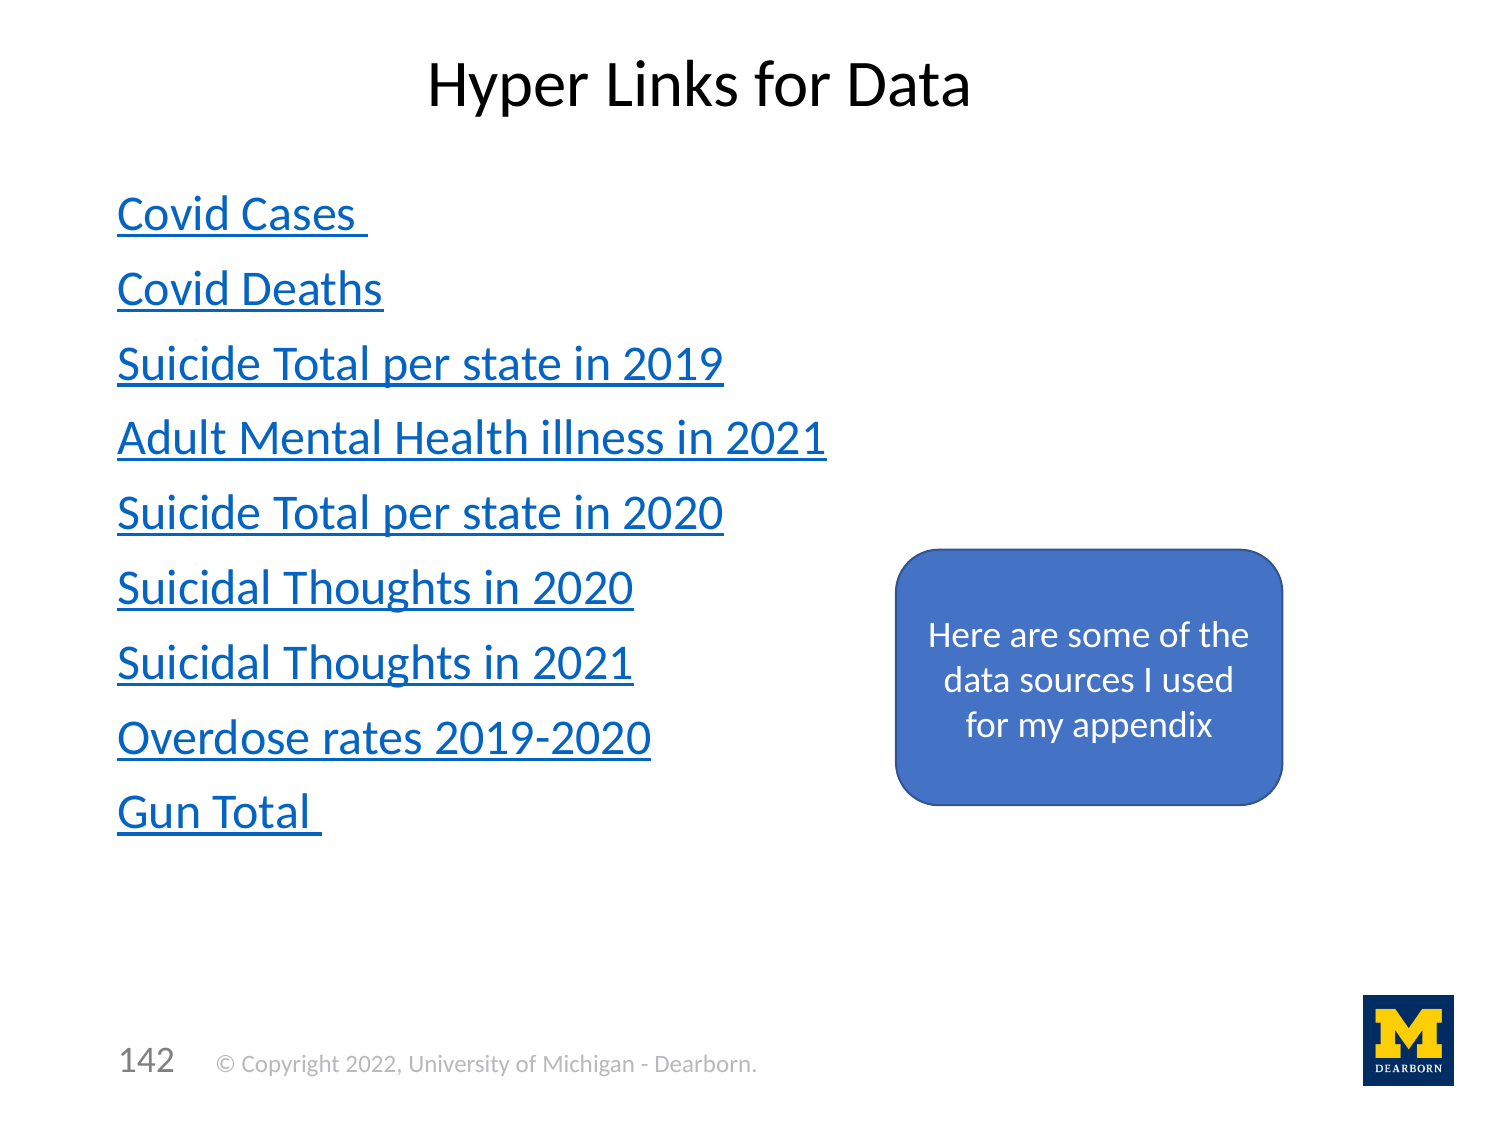

Hyper Links for Data
Covid Cases
Covid Deaths
Suicide Total per state in 2019
Adult Mental Health illness in 2021
Suicide Total per state in 2020
Suicidal Thoughts in 2020
Suicidal Thoughts in 2021
Overdose rates 2019-2020
Gun Total

Here are some of the data sources I used for my appendix